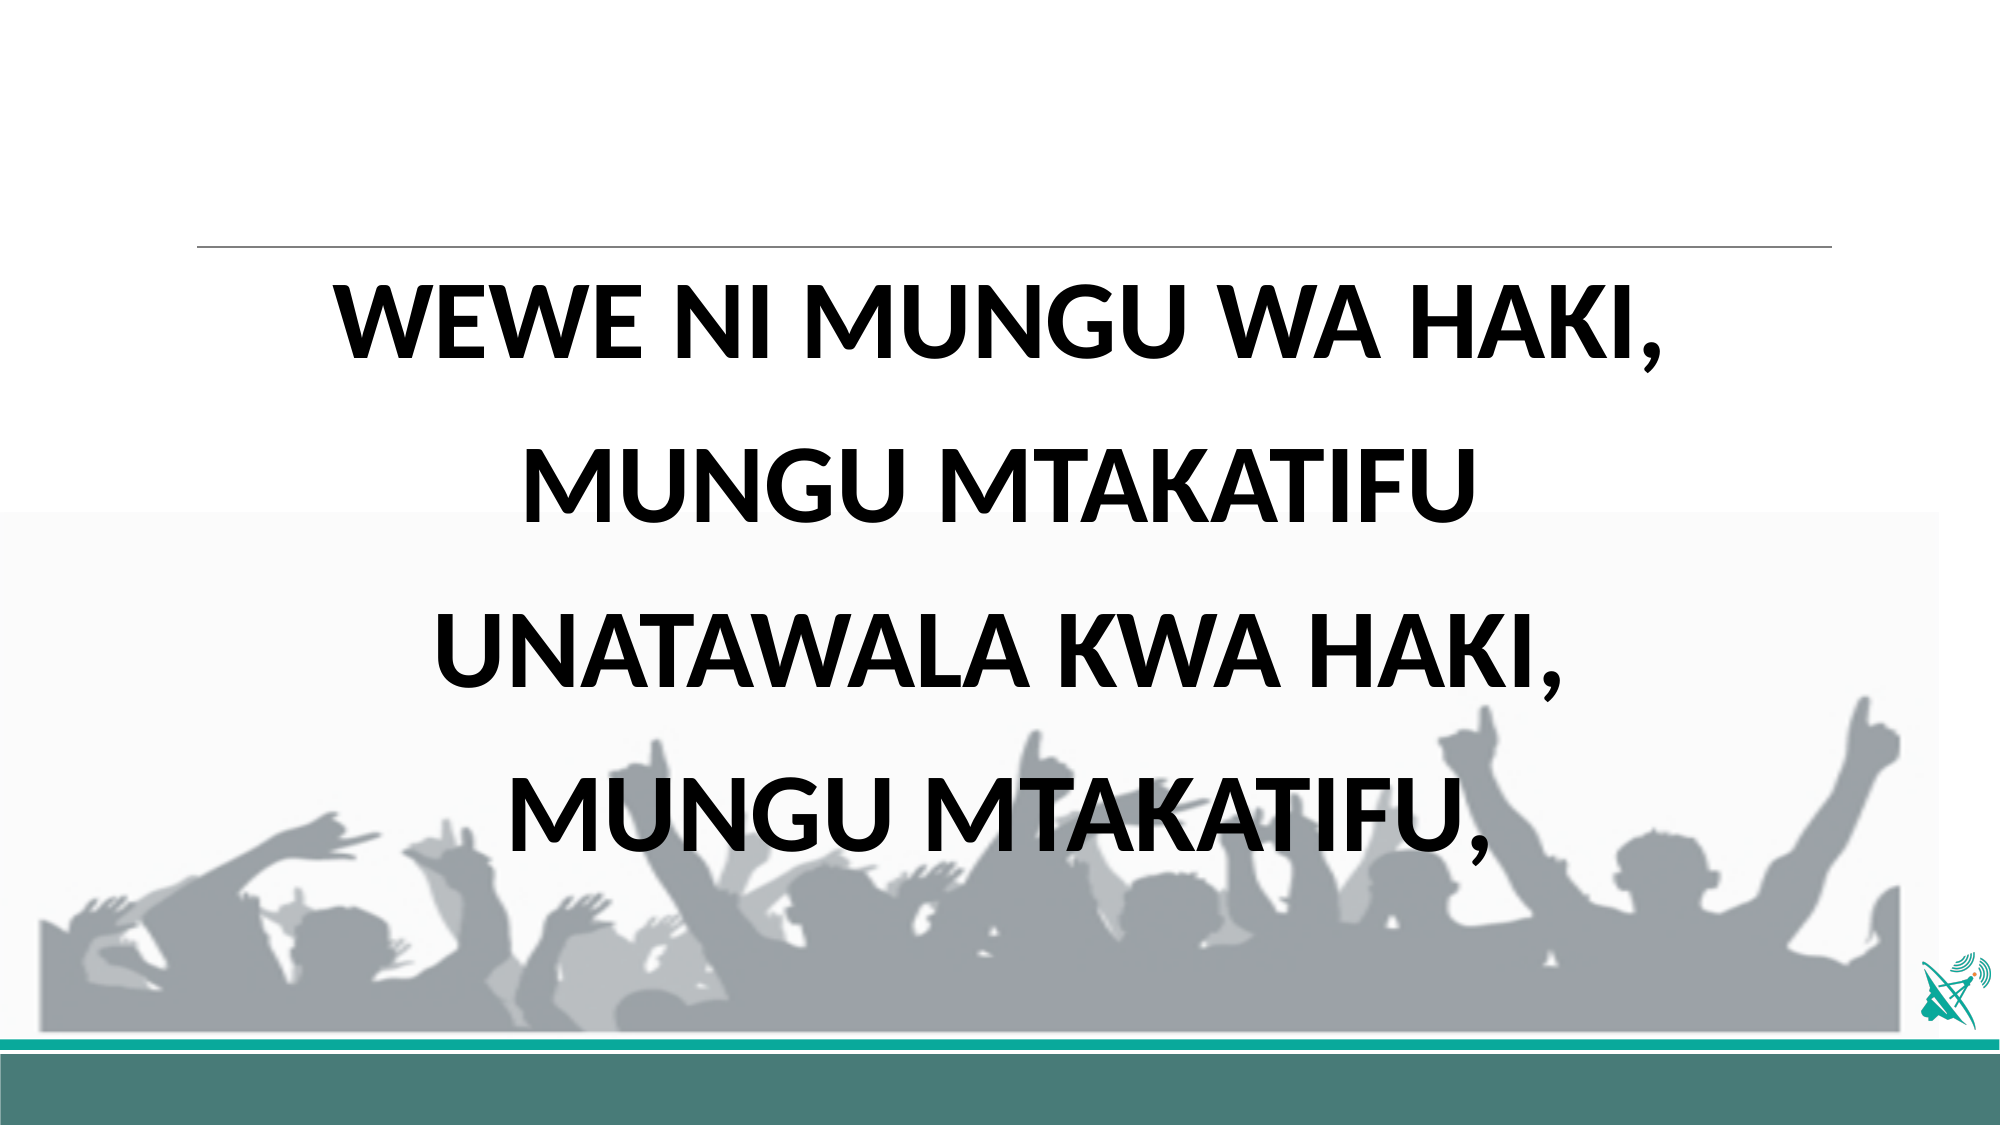

WEWE NI MUNGU WA HAKI,
MUNGU MTAKATIFU
UNATAWALA KWA HAKI,
MUNGU MTAKATIFU,